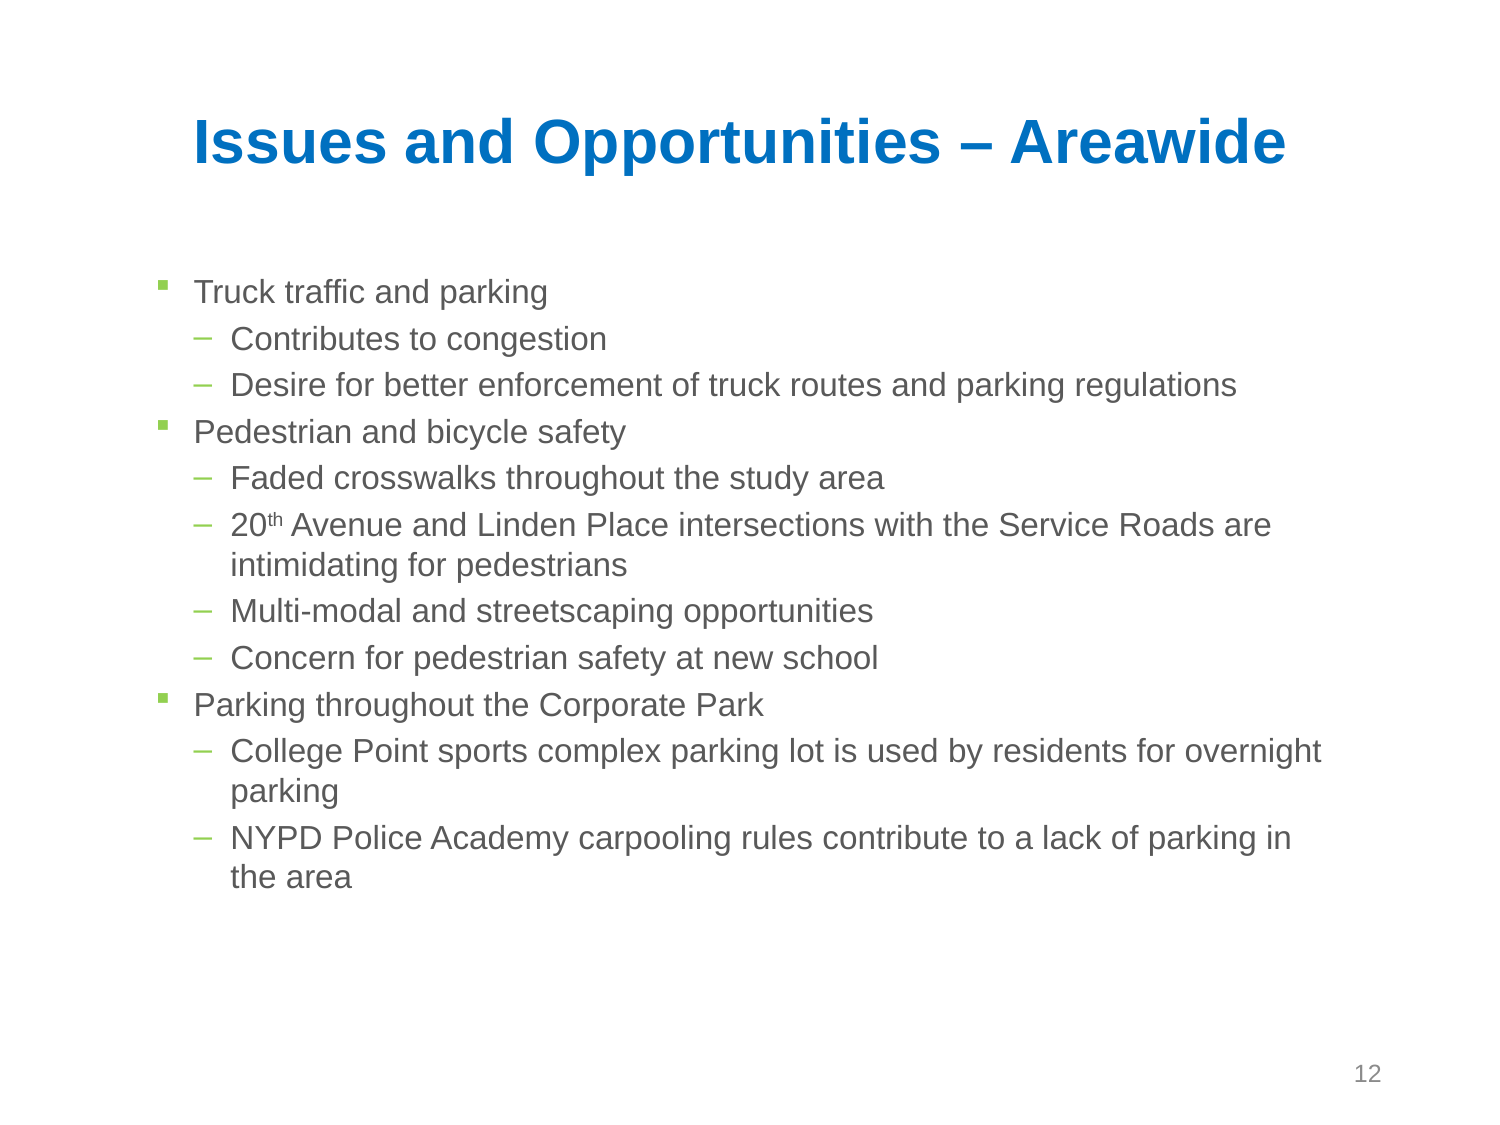

# Issues and Opportunities – Areawide
Truck traffic and parking
Contributes to congestion
Desire for better enforcement of truck routes and parking regulations
Pedestrian and bicycle safety
Faded crosswalks throughout the study area
20th Avenue and Linden Place intersections with the Service Roads are intimidating for pedestrians
Multi-modal and streetscaping opportunities
Concern for pedestrian safety at new school
Parking throughout the Corporate Park
College Point sports complex parking lot is used by residents for overnight parking
NYPD Police Academy carpooling rules contribute to a lack of parking in the area
12